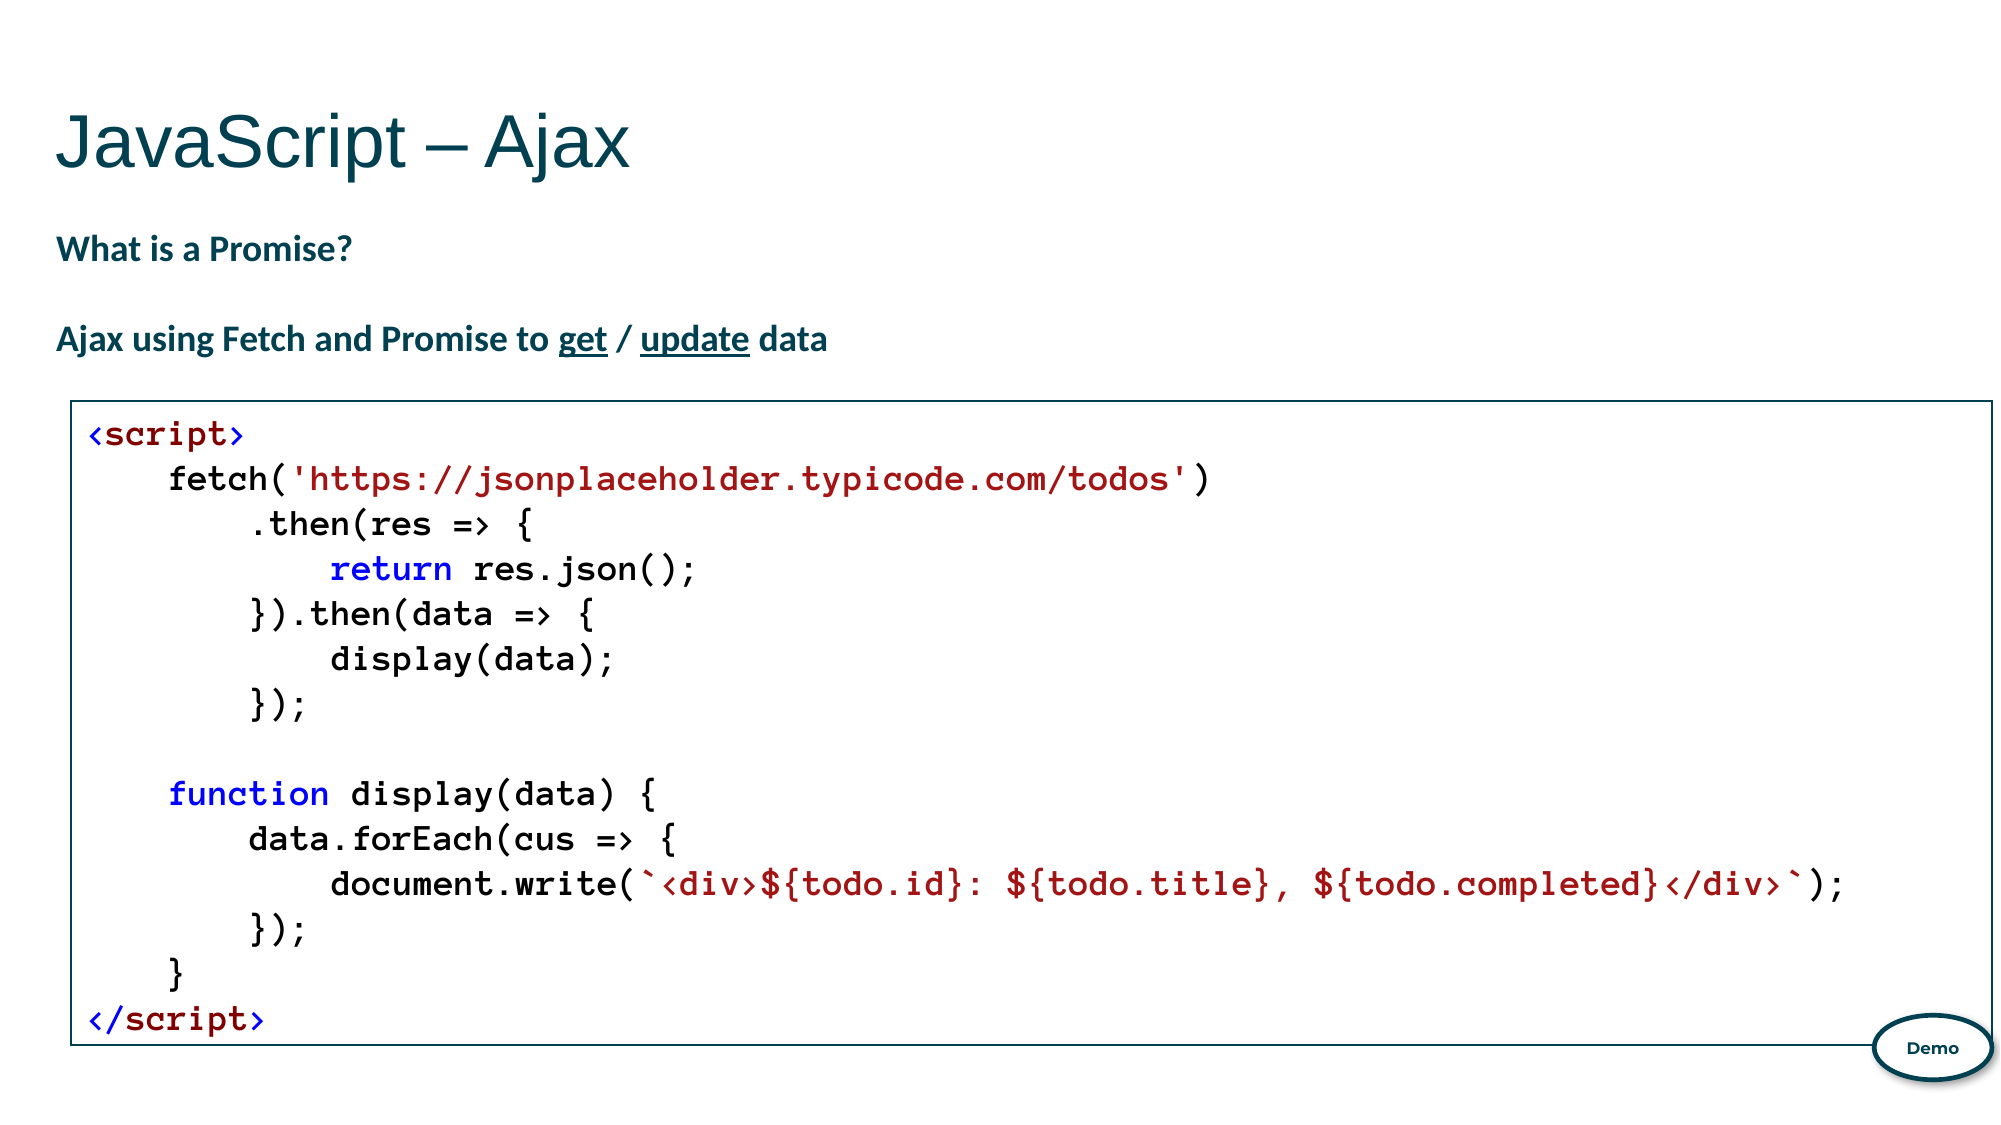

# JavaScript – Ajax
What is a Promise?

Ajax using Fetch and Promise to get / update data

<script>
    fetch('https://jsonplaceholder.typicode.com/todos')
        .then(res => {
            return res.json();
        }).then(data => {
            display(data);
        });

    function display(data) {
        data.forEach(cus => {
            document.write(`<div>${todo.id}: ${todo.title}, ${todo.completed}</div>`);
        });
    }
</script>
Demo